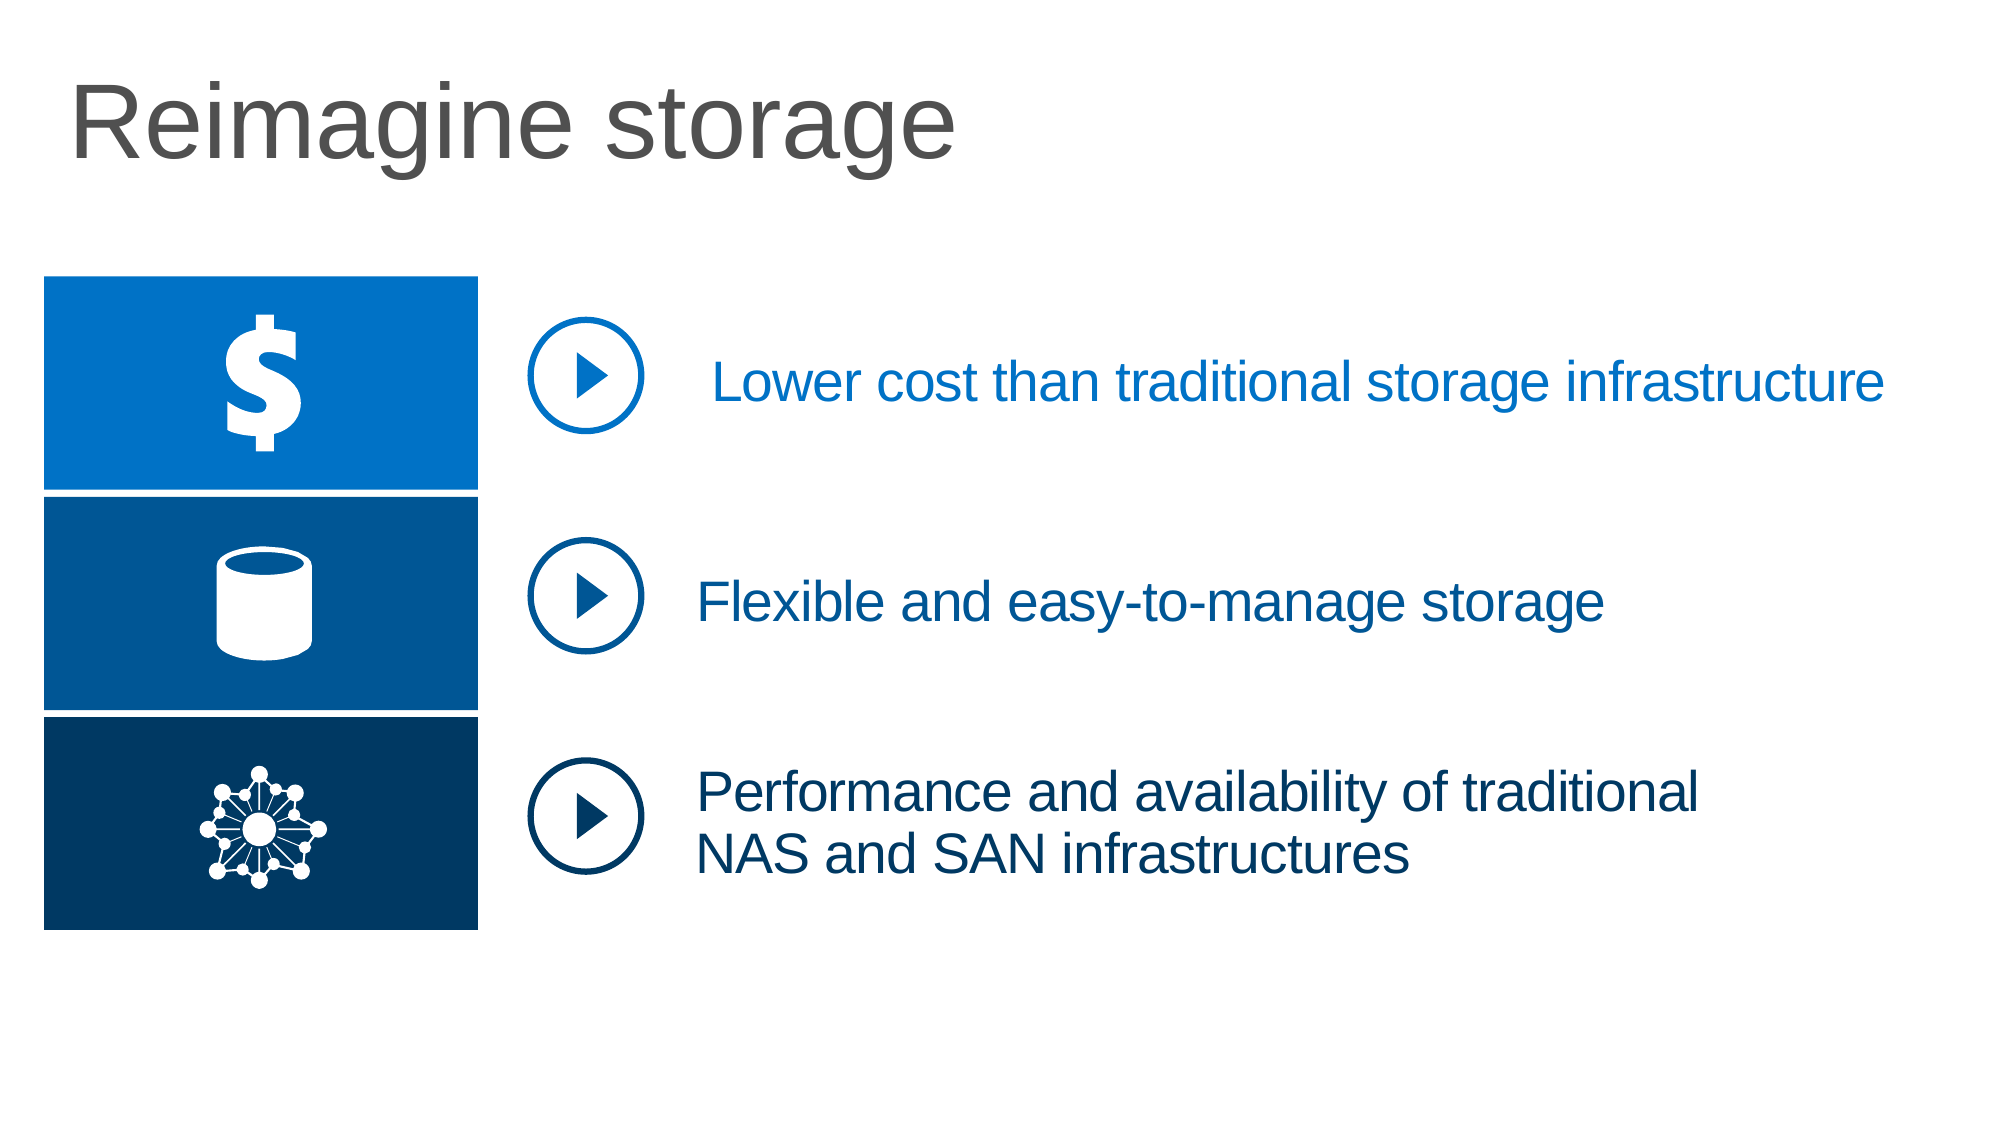

Reimagine storage

	  Lower cost than traditional storage infrastructure

           Flexible and easy-to-manage storage

           Performance and availability of traditional
           NAS and SAN infrastructures

TBD
TBD
TBD